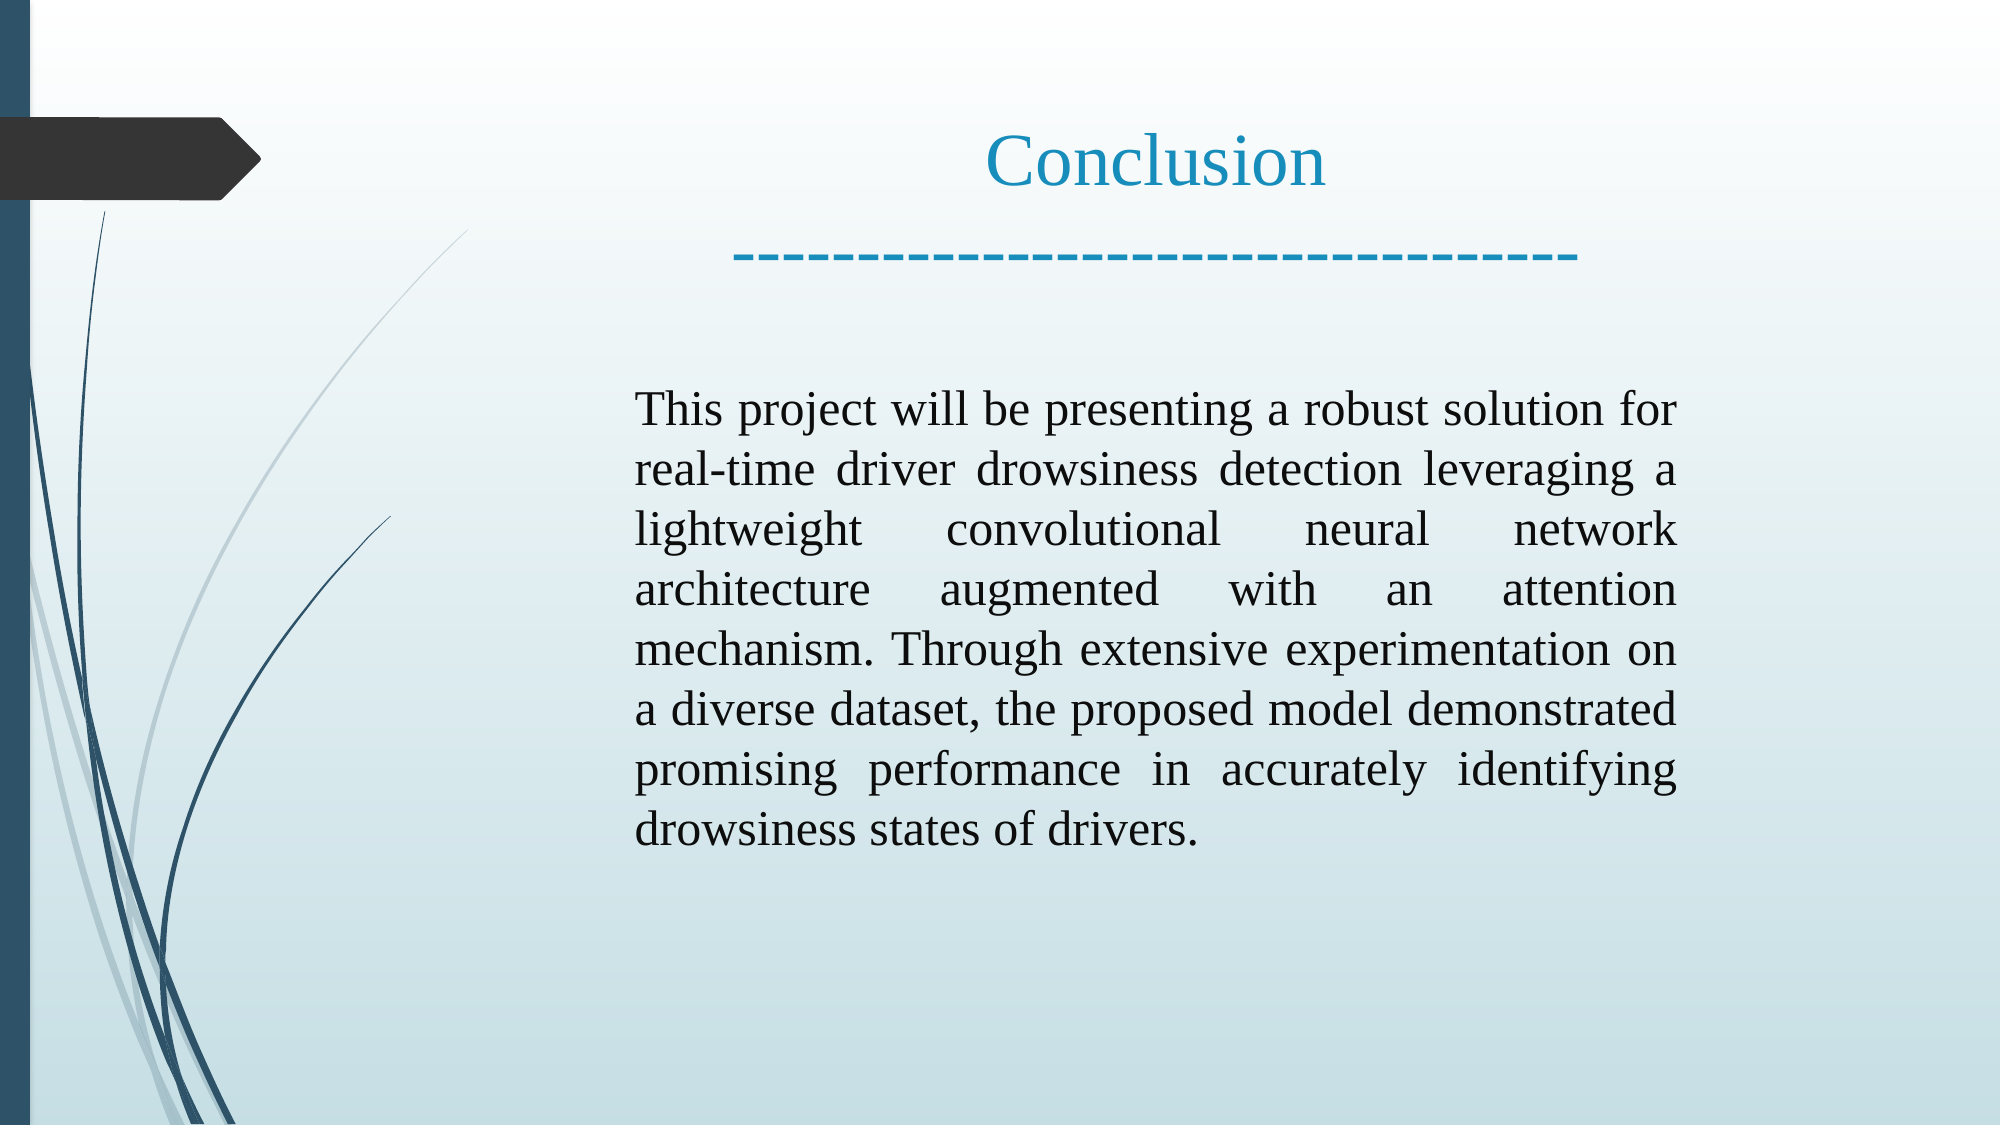

# Conclusion ----------------------------------
This project will be presenting a robust solution for real-time driver drowsiness detection leveraging a lightweight convolutional neural network architecture augmented with an attention mechanism. Through extensive experimentation on a diverse dataset, the proposed model demonstrated promising performance in accurately identifying drowsiness states of drivers.